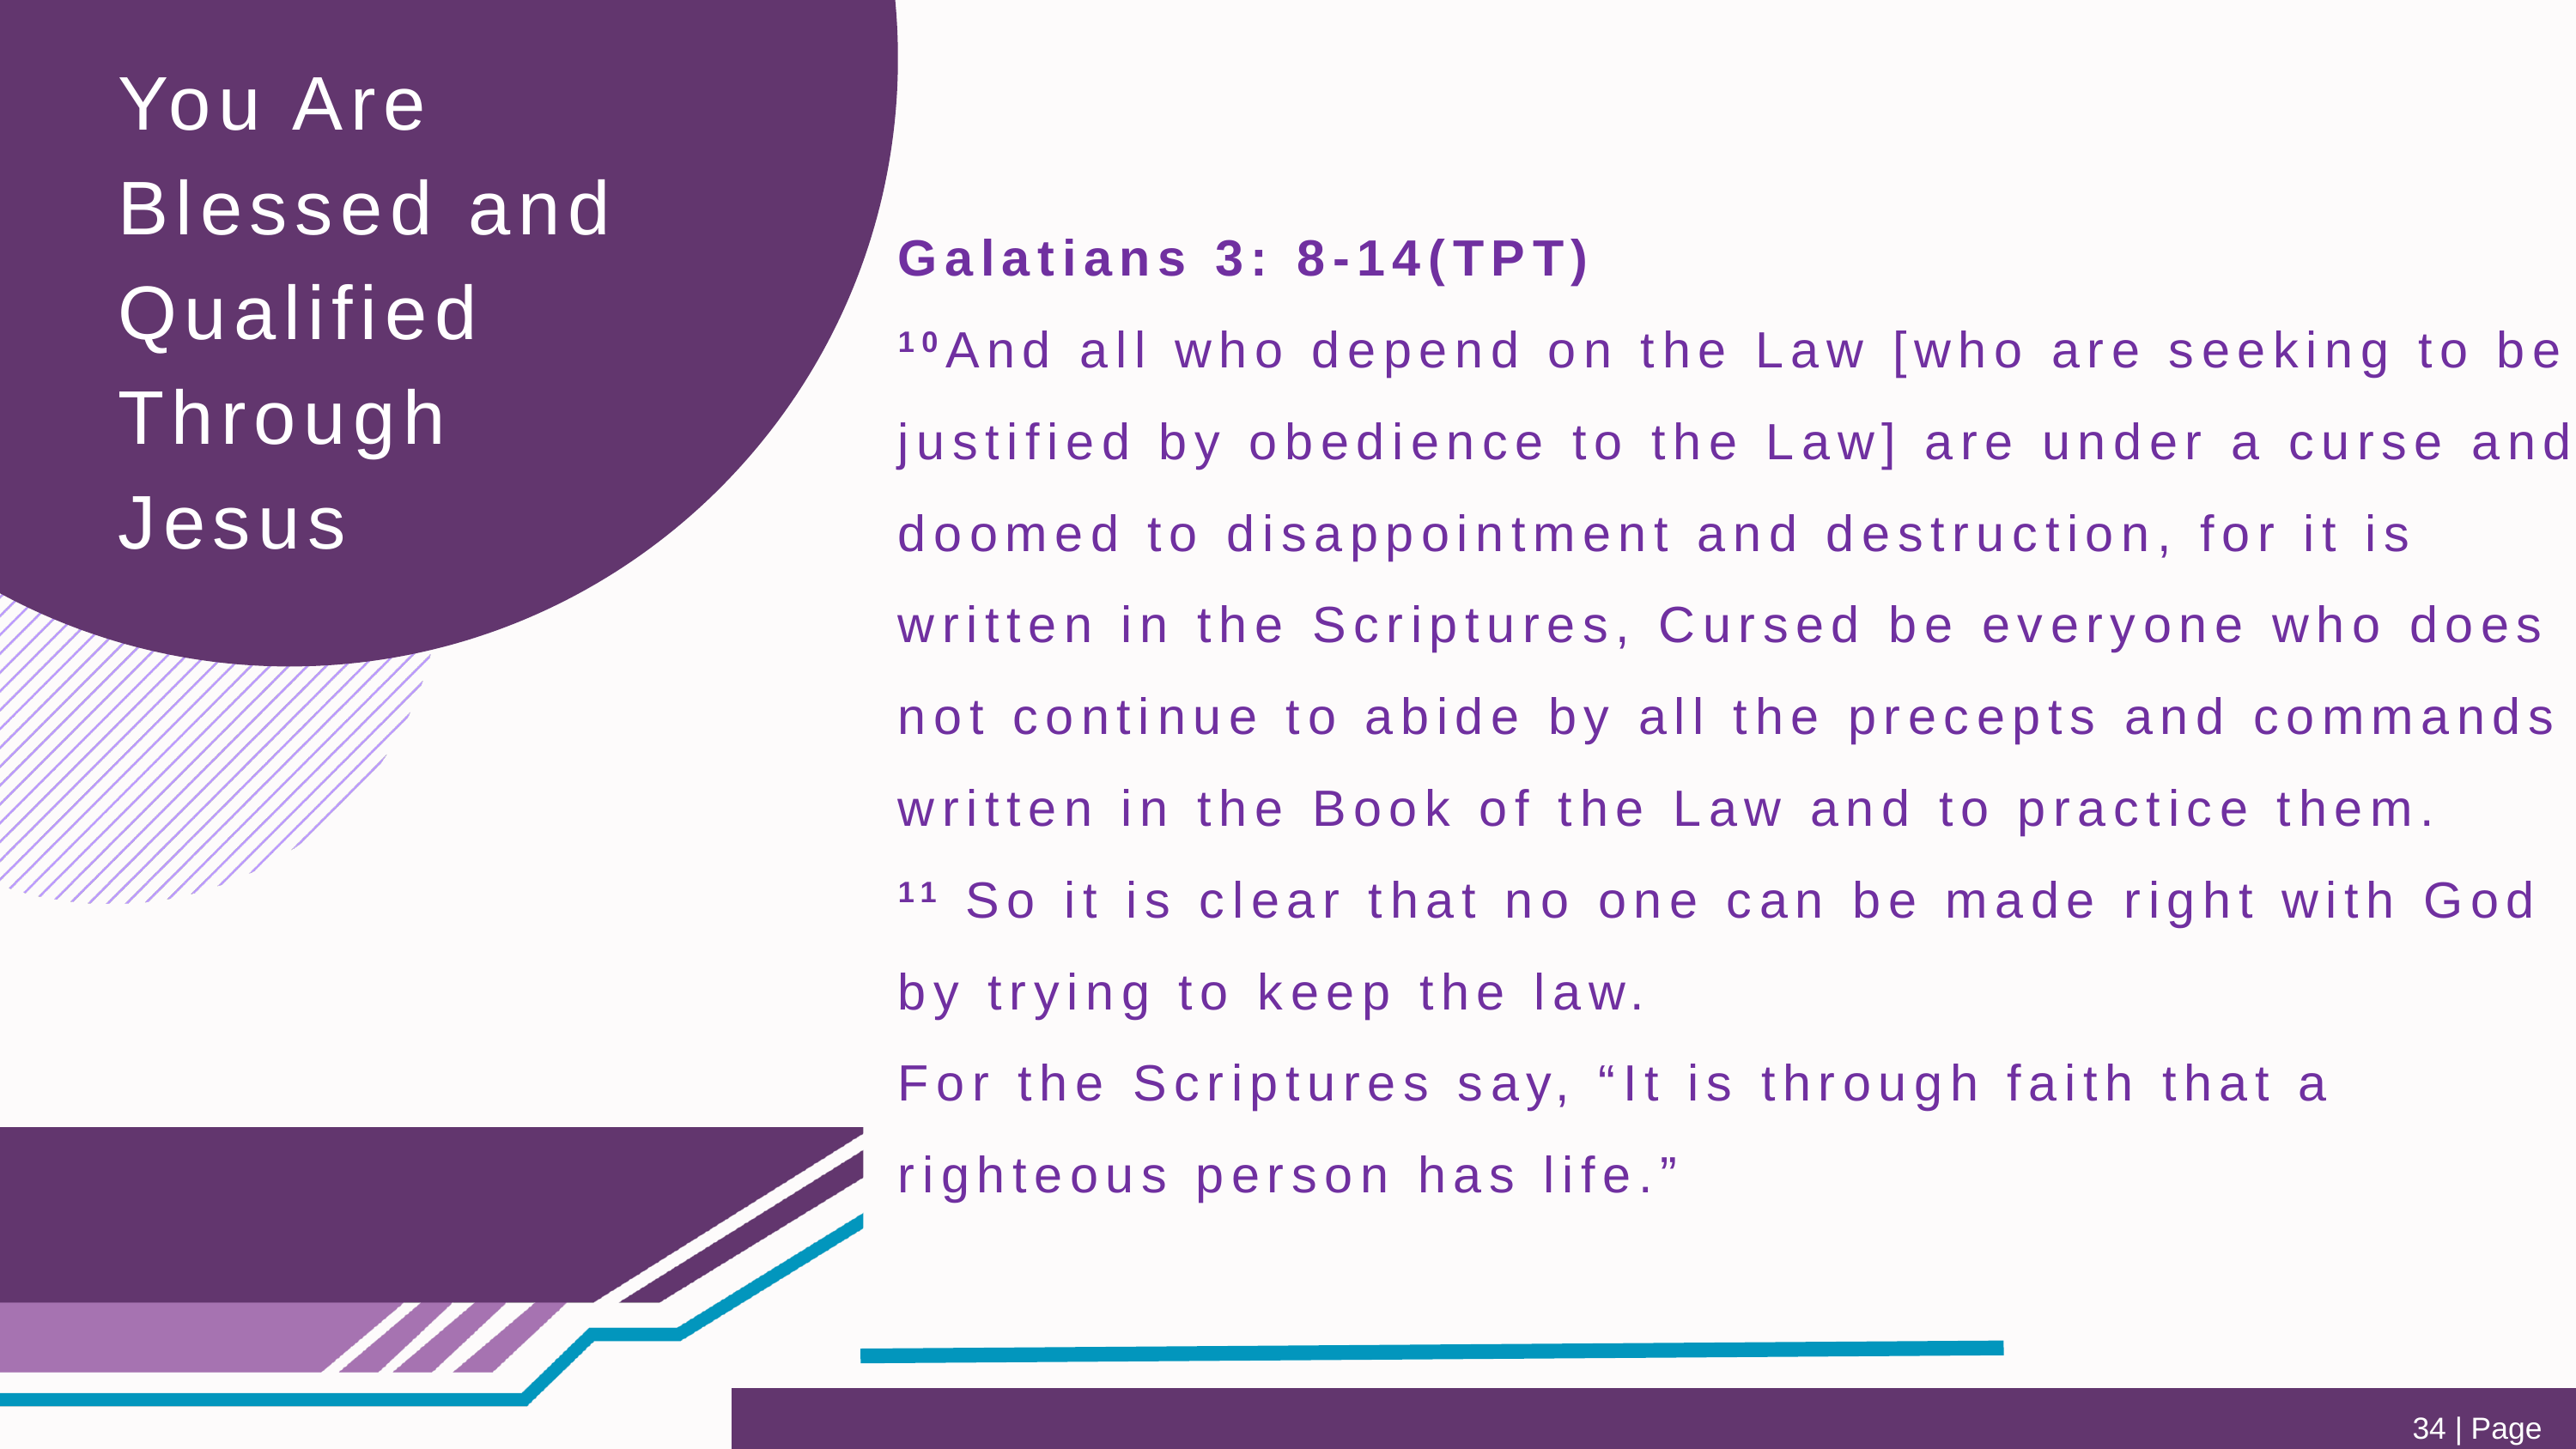

You Are Blessed and Qualified Through Jesus
Galatians 3: 8-14(TPT)
10And all who depend on the Law [who are seeking to be justified by obedience to the Law] are under a curse and doomed to disappointment and destruction, for it is written in the Scriptures, Cursed be everyone who does not continue to abide by all the precepts and commands written in the Book of the Law and to practice them.
11 So it is clear that no one can be made right with God by trying to keep the law.
For the Scriptures say, “It is through faith that a righteous person has life.”

34 | Page